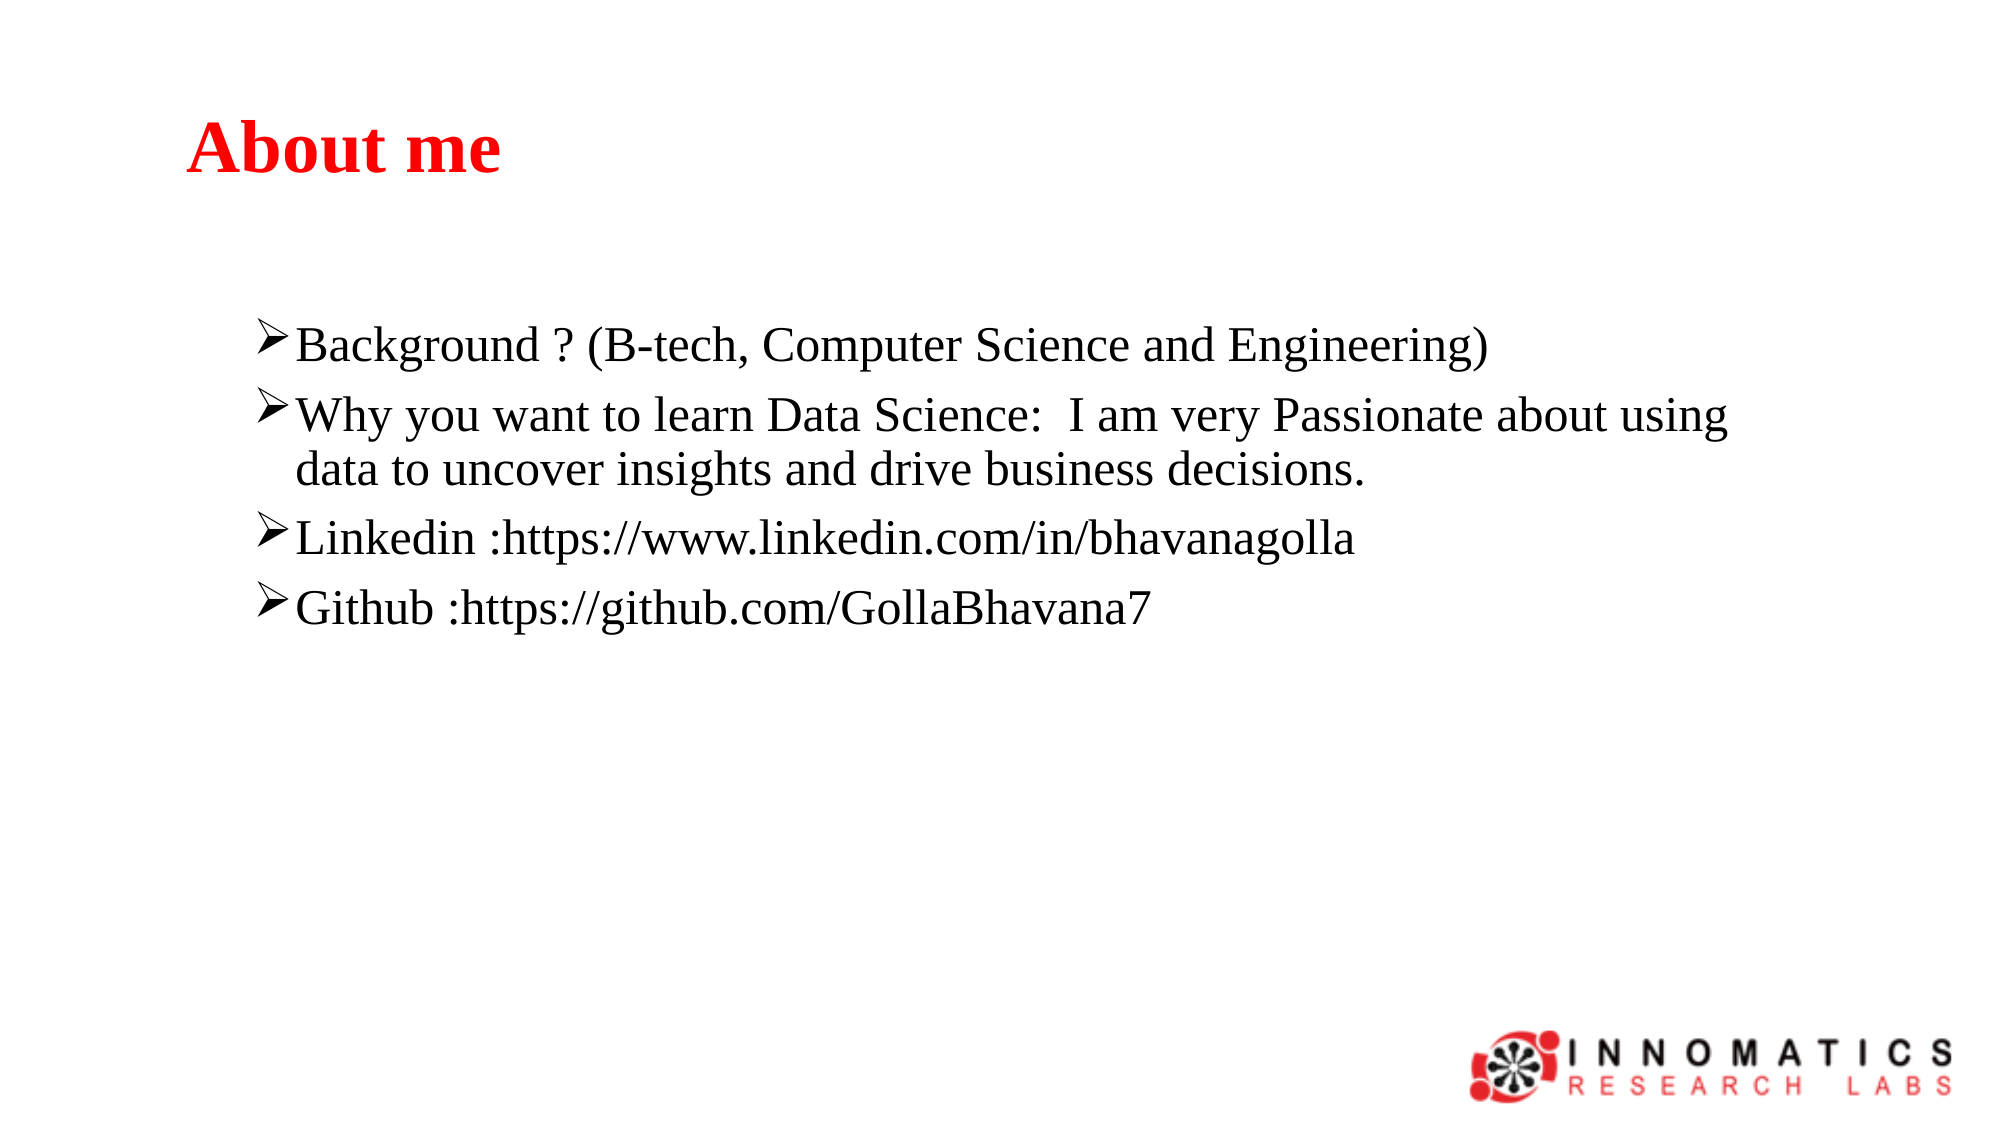

About me
Background ? (B-tech, Computer Science and Engineering)
Why you want to learn Data Science:  I am very Passionate about using data to uncover insights and drive business decisions.
Linkedin :https://www.linkedin.com/in/bhavanagolla
Github :https://github.com/GollaBhavana7